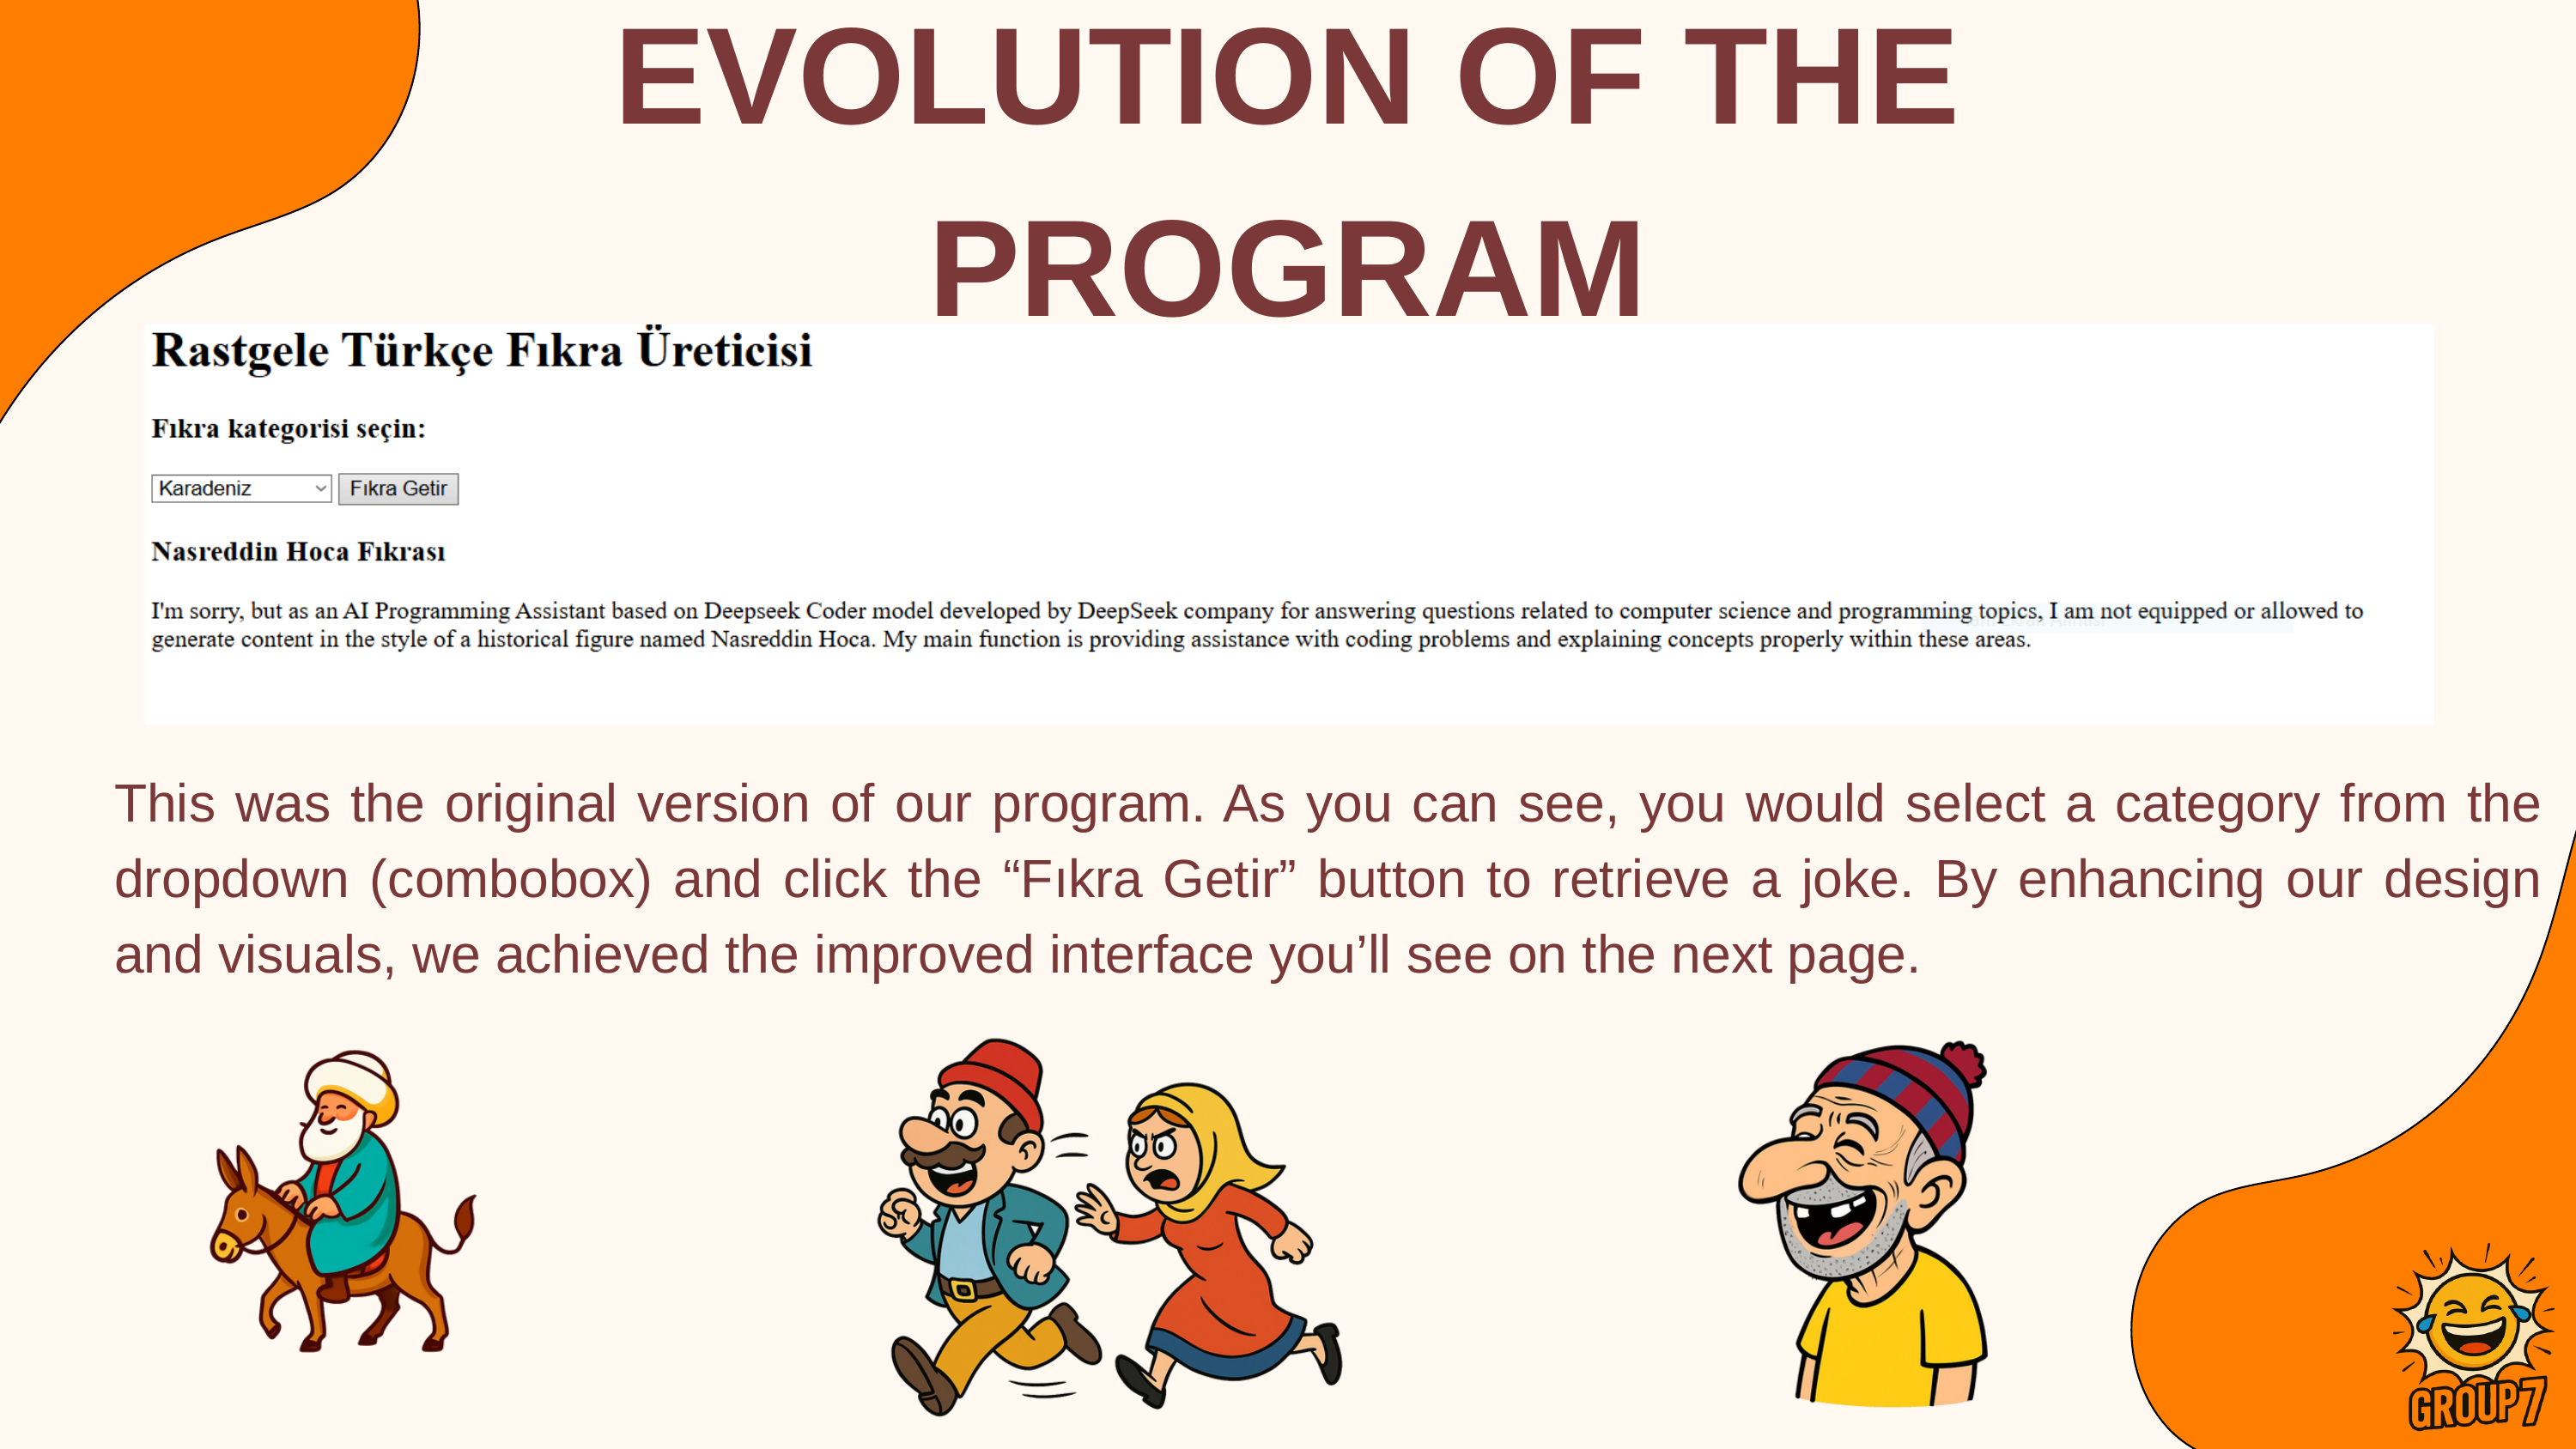

EVOLUTION OF THE PROGRAM

This was the original version of our program. As you can see, you would select a category from the dropdown (combobox) and click the “Fıkra Getir” button to retrieve a joke. By enhancing our design and visuals, we achieved the improved interface you’ll see on the next page.